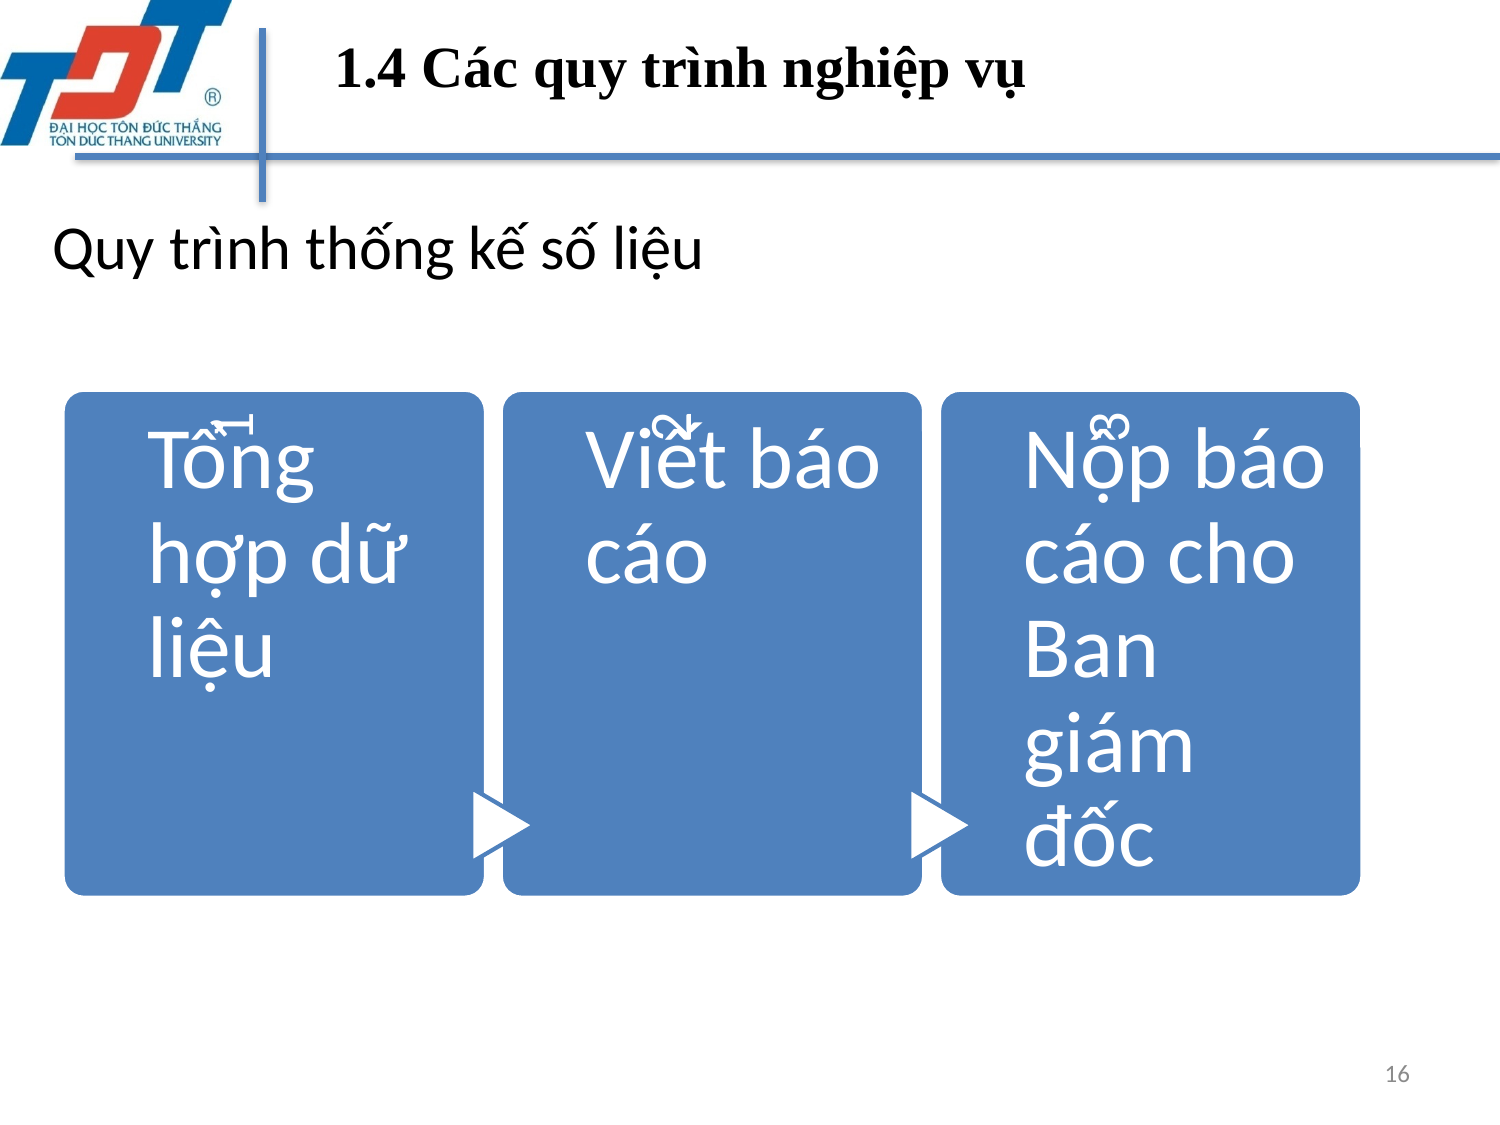

1.4 Các quy trình nghiệp vụ

Quy trình thống kế số liệu
1
Tổng hợp dữ liệu
2
Viết báo cáo
3
Nộp báo cáo cho Ban giám đốc
16